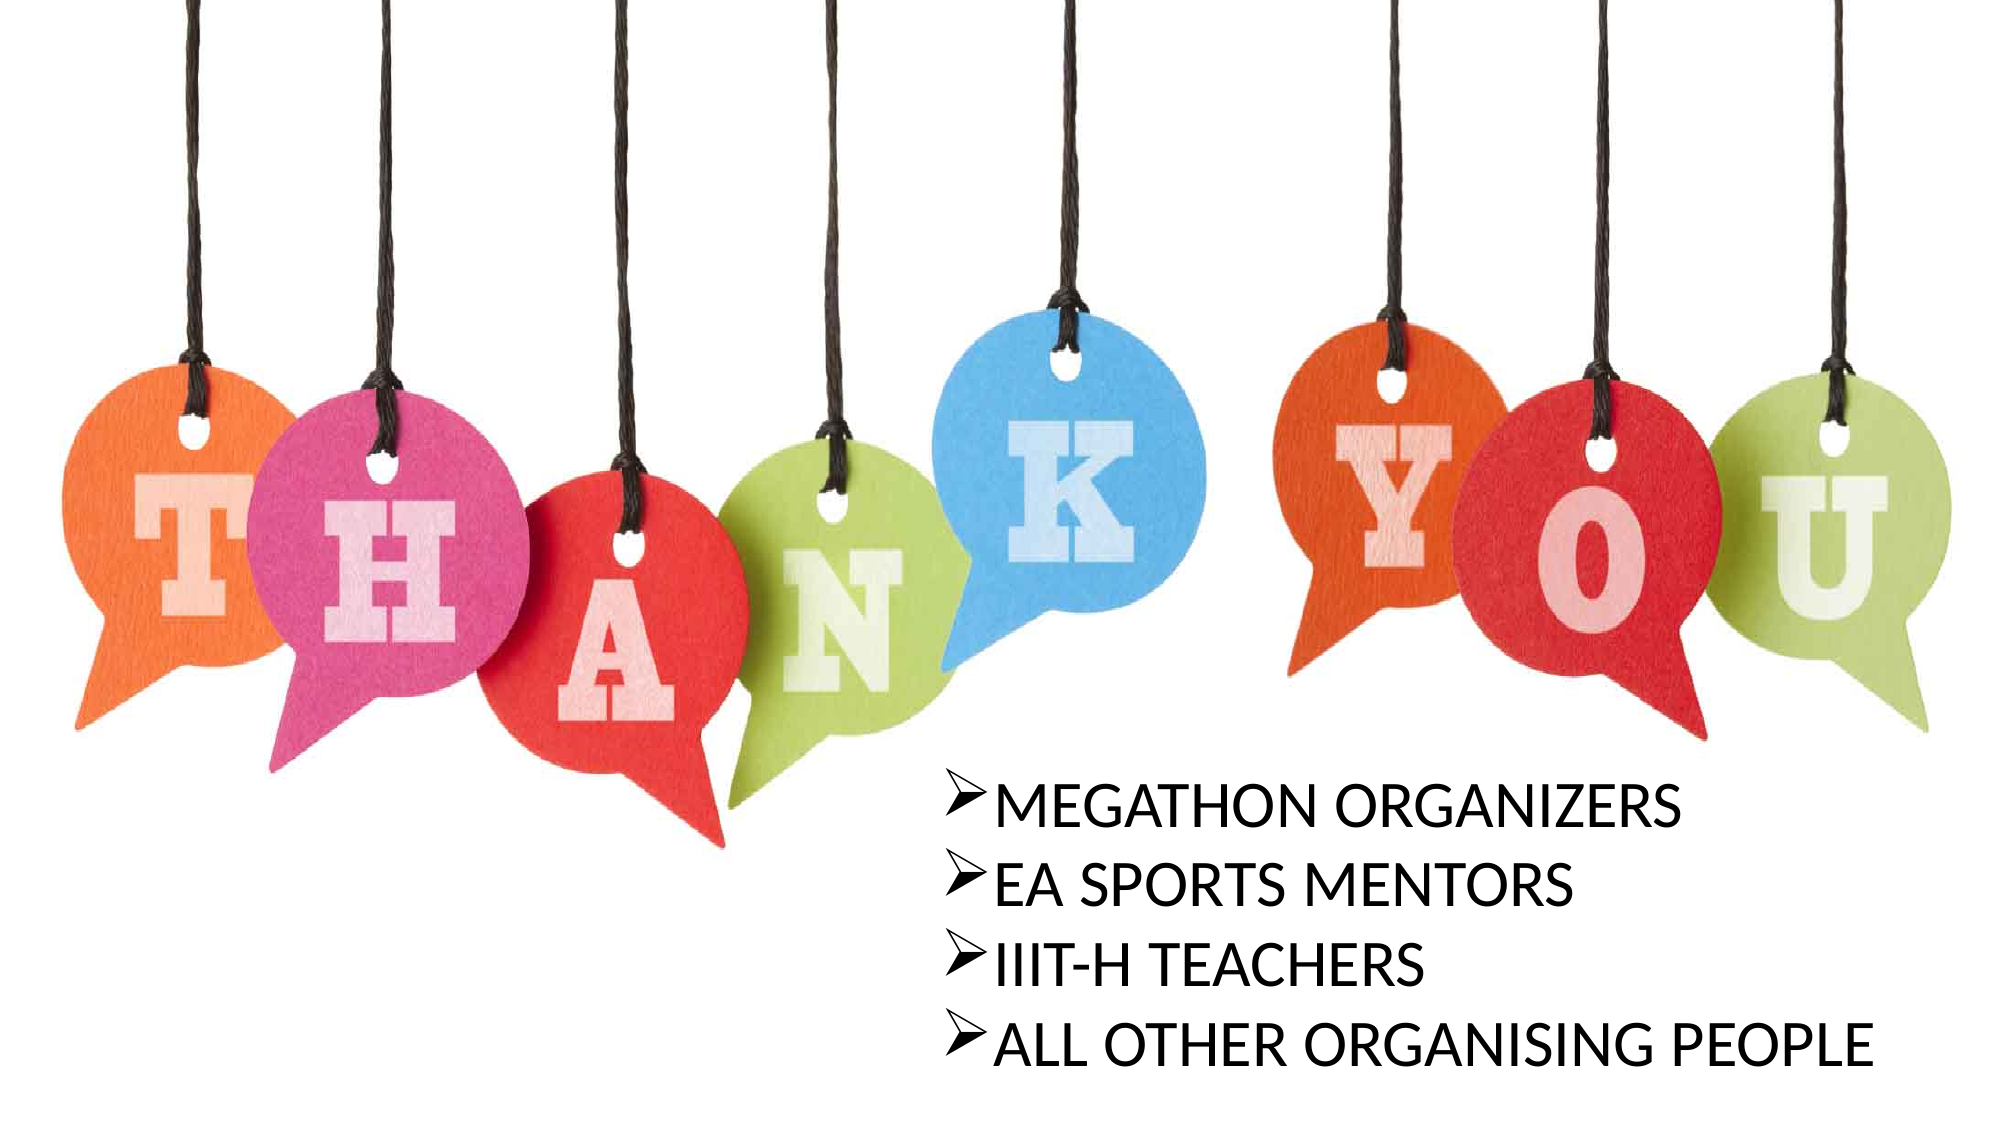

MEGATHON ORGANIZERS
EA SPORTS MENTORS
IIIT-H TEACHERS
ALL OTHER ORGANISING PEOPLE